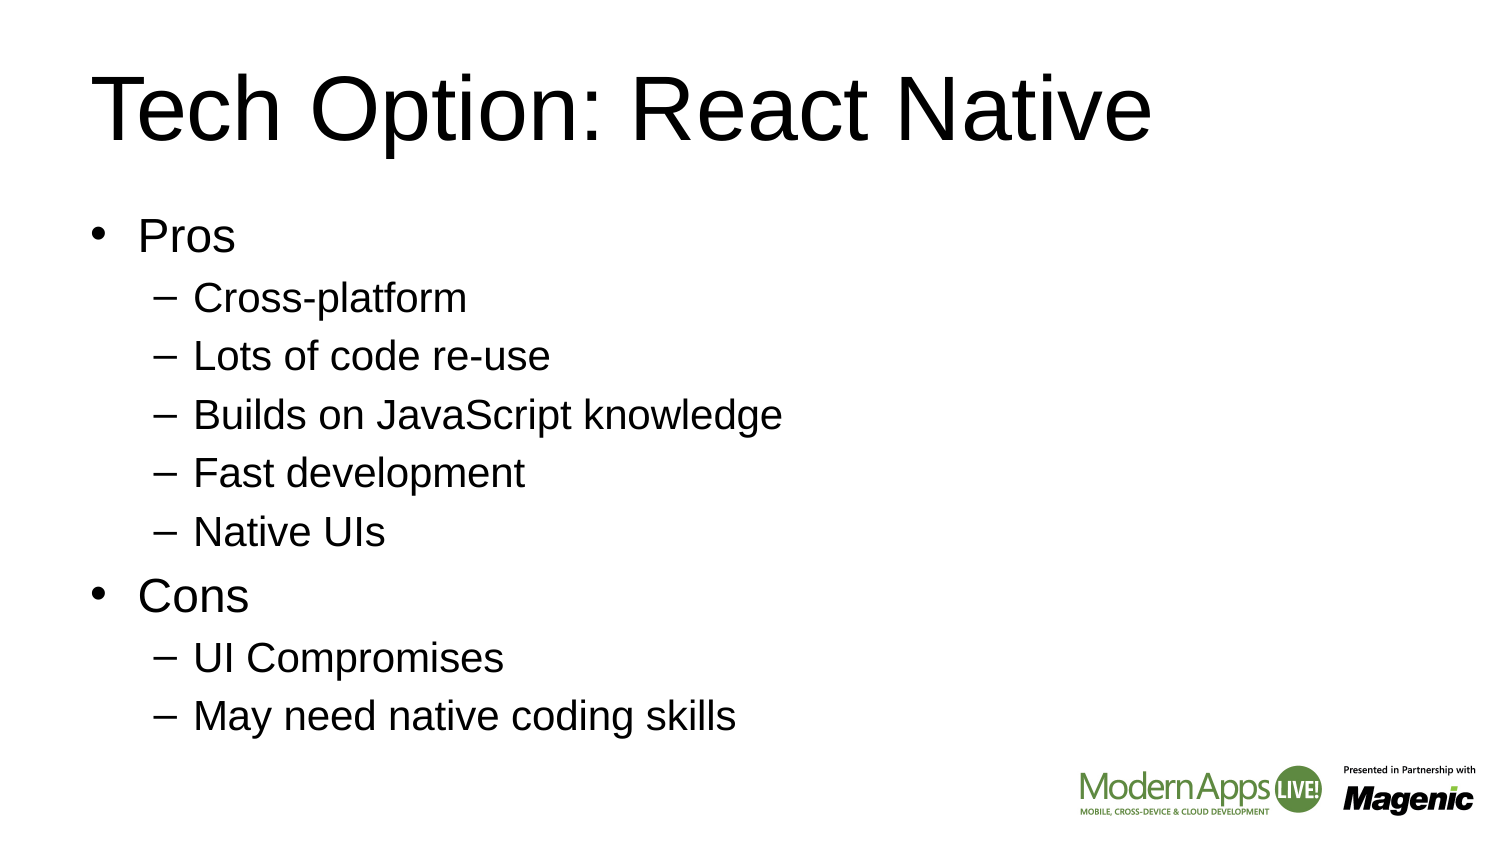

# Tech Option: React Native
Pros
Cross-platform
Lots of code re-use
Builds on JavaScript knowledge
Fast development
Native UIs
Cons
UI Compromises
May need native coding skills